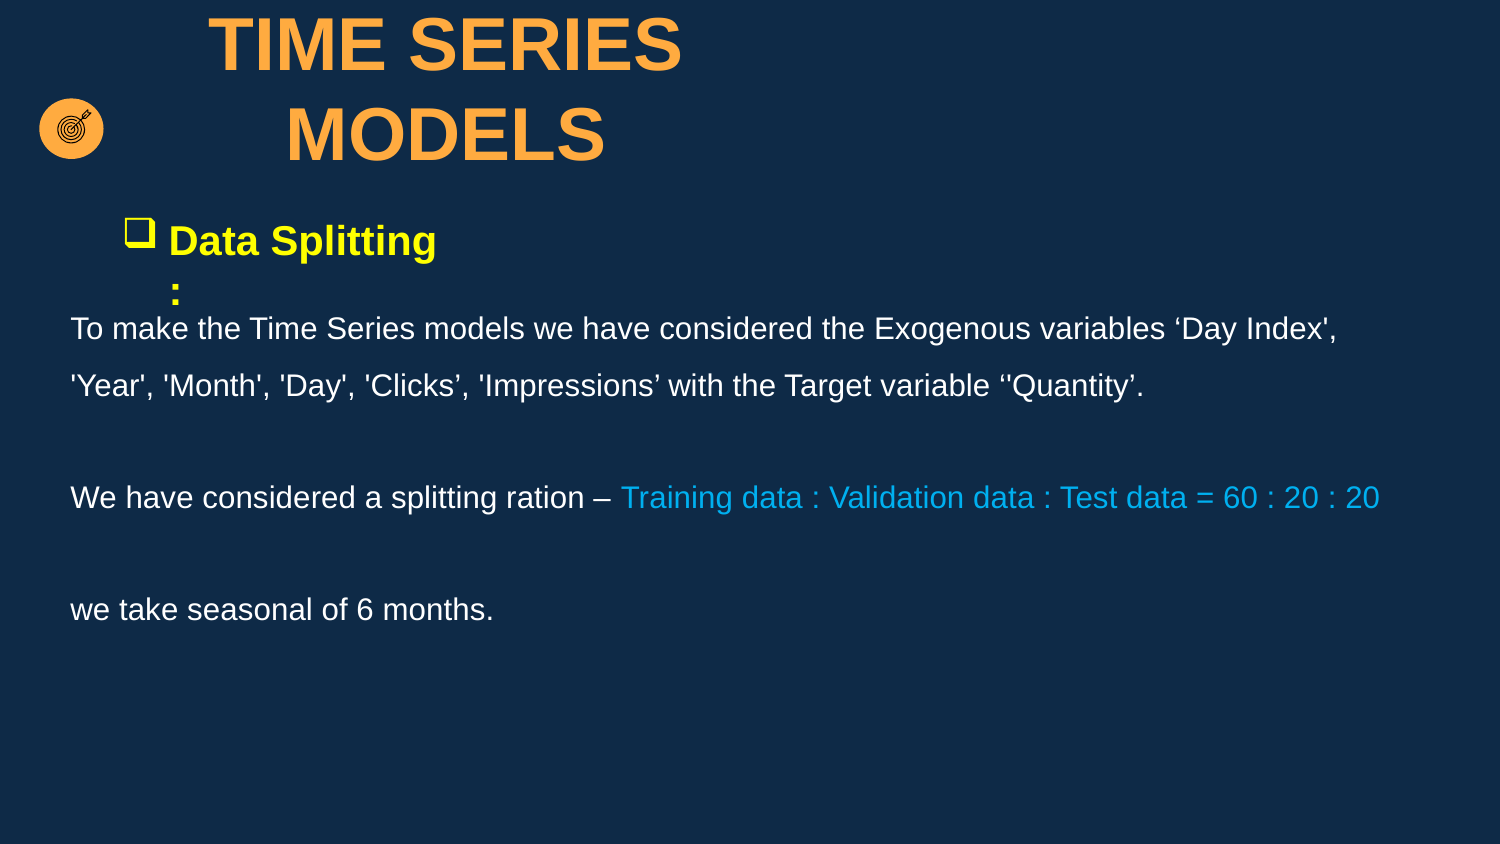

TIME SERIES MODELS

Data Splitting :
To make the Time Series models we have considered the Exogenous variables ‘Day Index', 'Year', 'Month', 'Day', 'Clicks’, 'Impressions’ with the Target variable ‘'Quantity’.

We have considered a splitting ration – Training data : Validation data : Test data = 60 : 20 : 20

we take seasonal of 6 months.